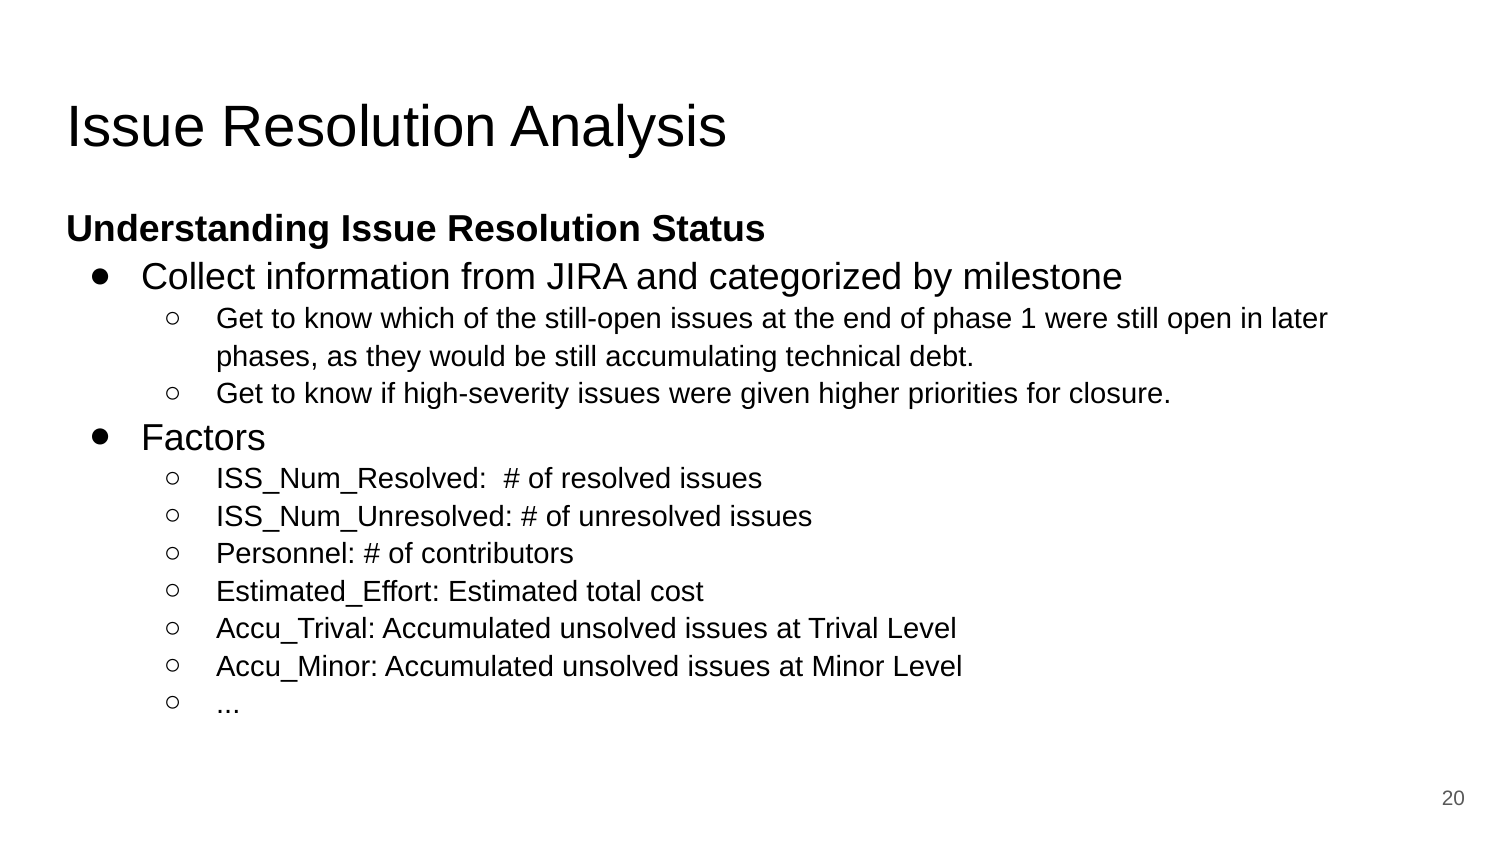

# Issue Resolution Analysis
Understanding Issue Resolution Status
Collect information from JIRA and categorized by milestone
Get to know which of the still-open issues at the end of phase 1 were still open in later phases, as they would be still accumulating technical debt.
Get to know if high-severity issues were given higher priorities for closure.
Factors
ISS_Num_Resolved:  # of resolved issues
ISS_Num_Unresolved: # of unresolved issues
Personnel: # of contributors
Estimated_Effort: Estimated total cost
Accu_Trival: Accumulated unsolved issues at Trival Level
Accu_Minor: Accumulated unsolved issues at Minor Level
...
20